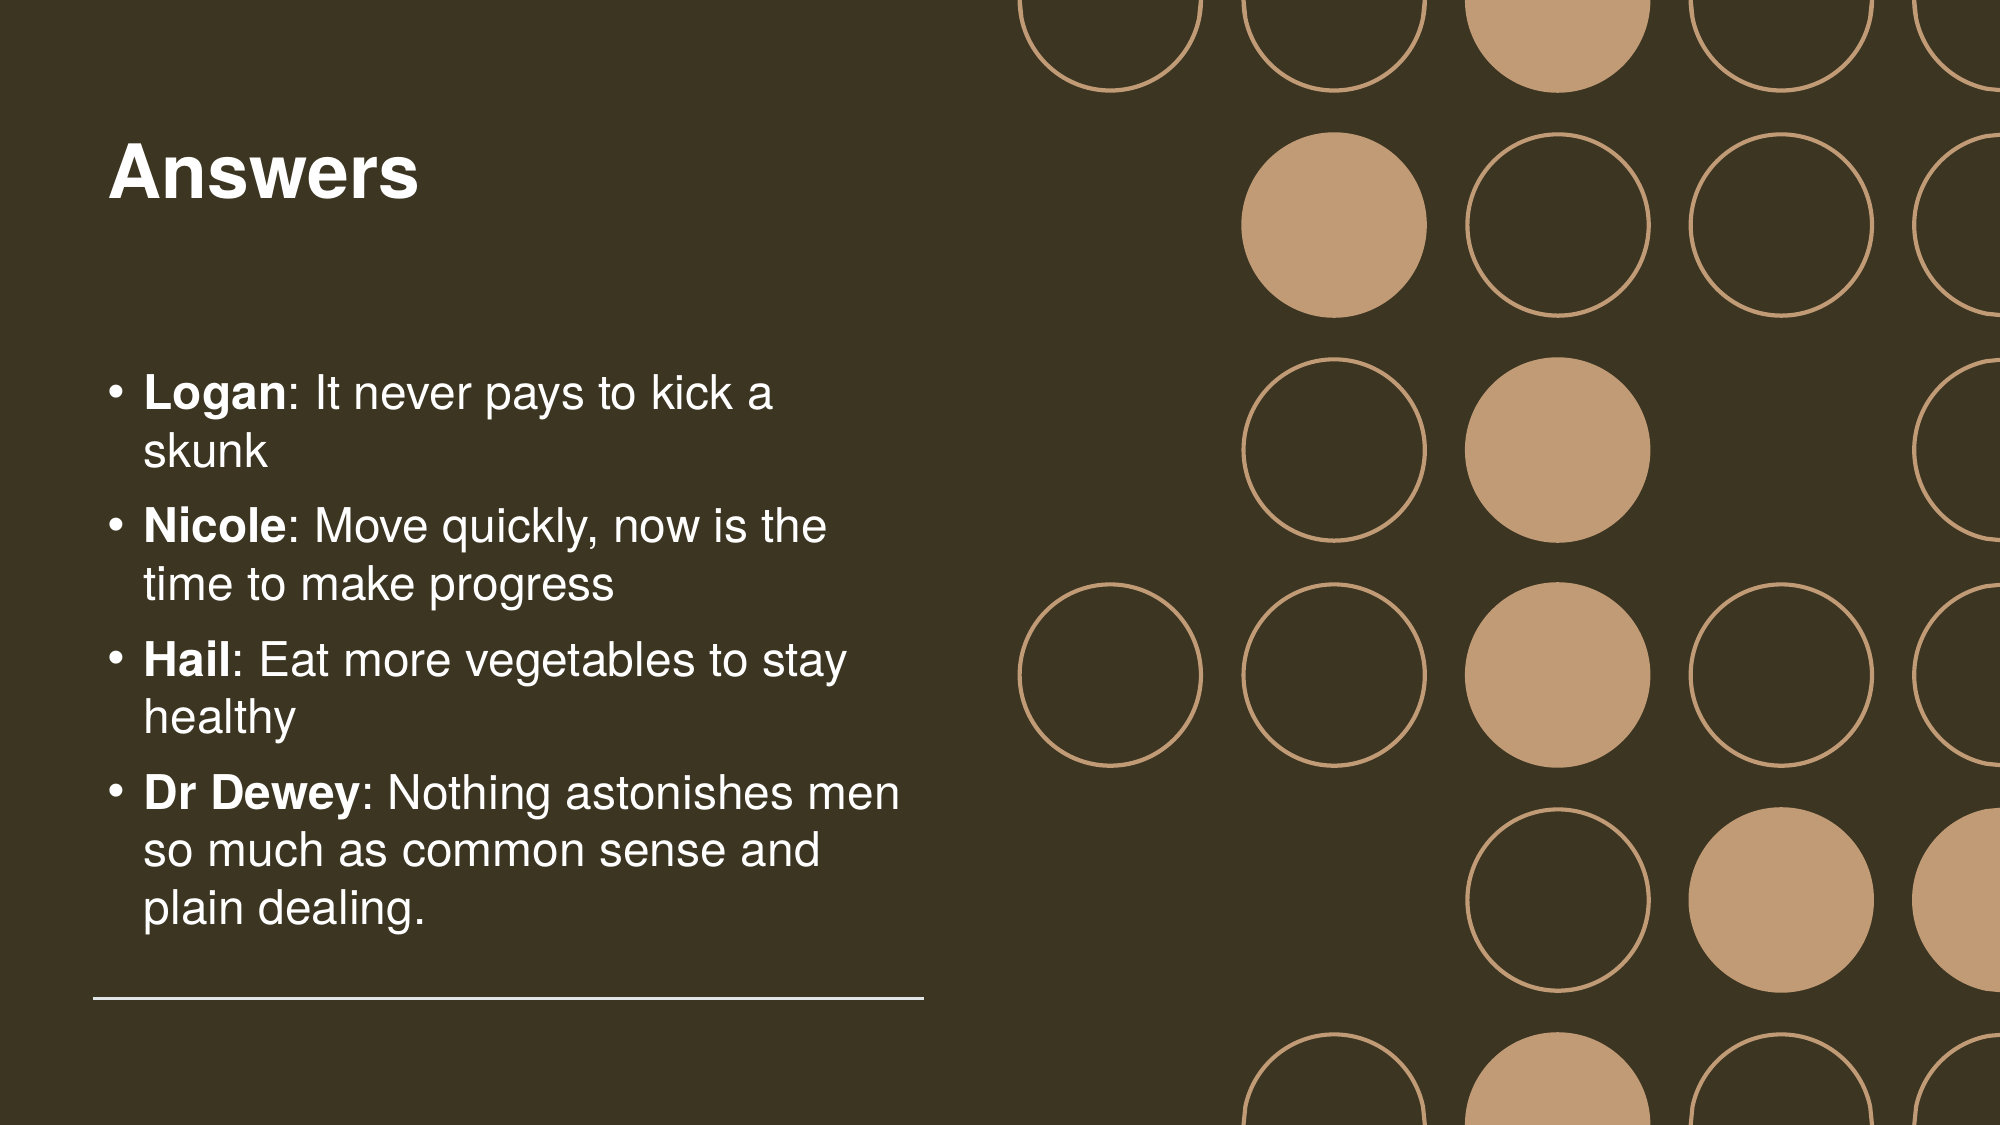

# Answers
Logan: It never pays to kick a skunk
Nicole: Move quickly, now is the time to make progress
Hail: Eat more vegetables to stay healthy
Dr Dewey: Nothing astonishes men so much as common sense and plain dealing.